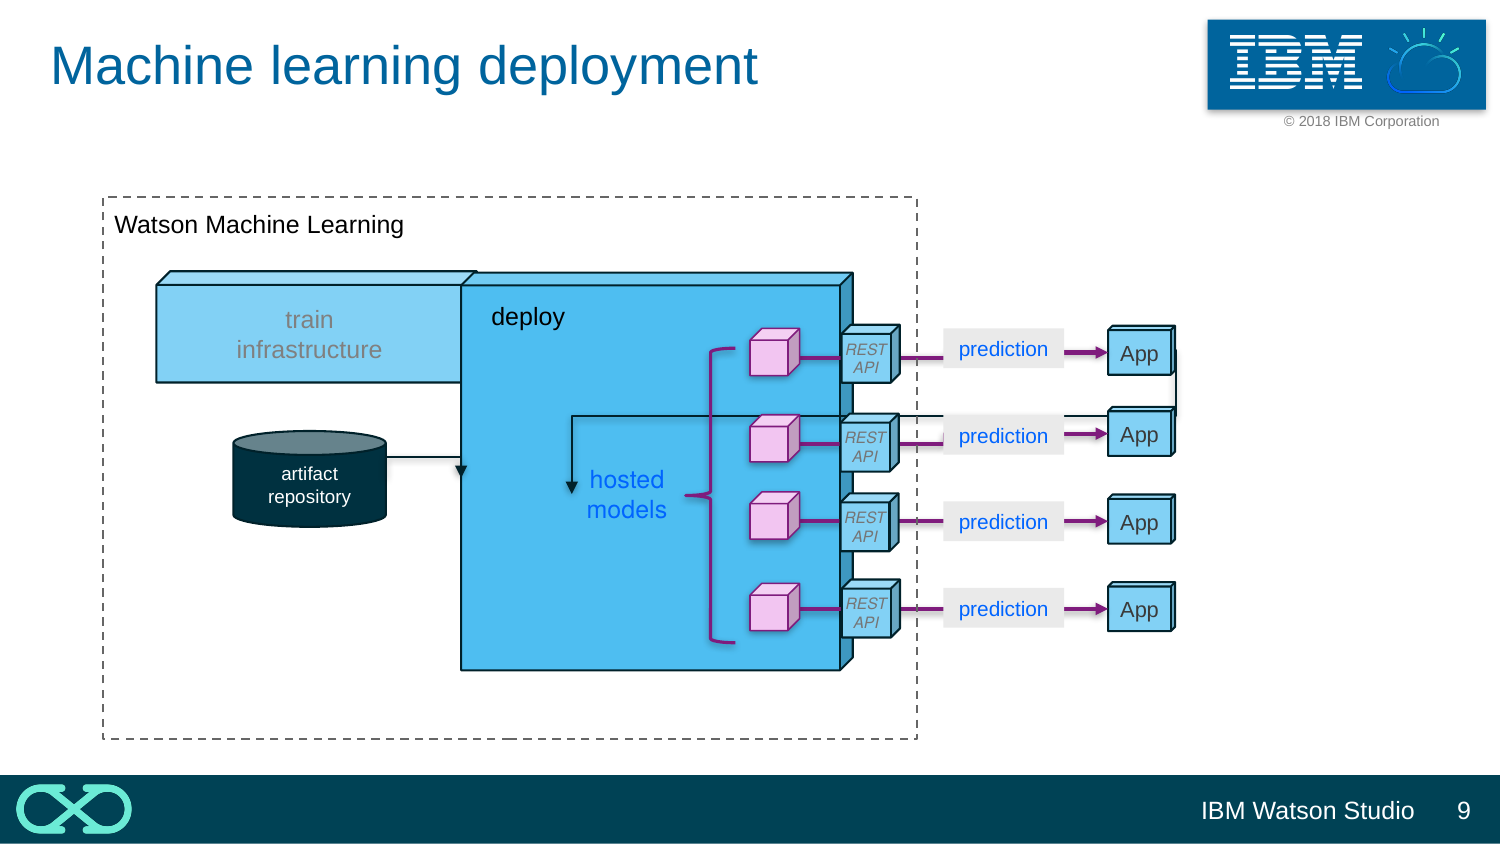

Machine learning deployment
Watson Machine Learning

train
infrastructure

deploy
REST
API
App
prediction

App
REST
API

prediction
artifact
repository
hosted
models

REST
API
App
prediction
REST
API
App

prediction